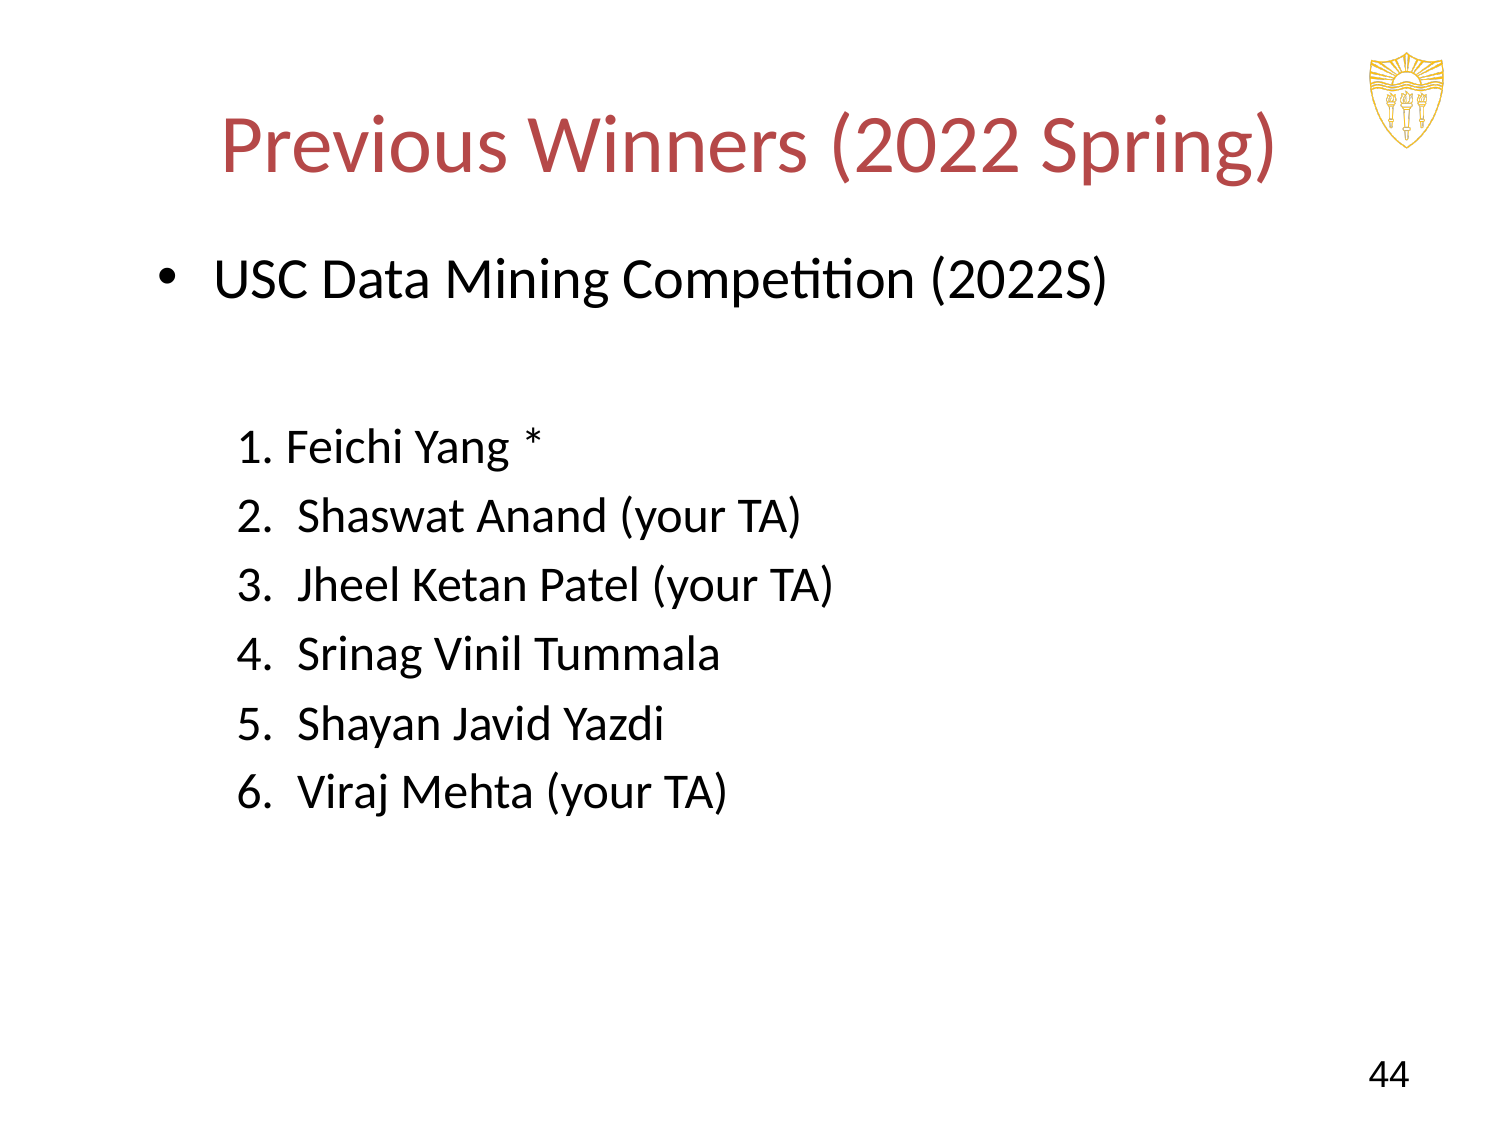

# Previous Winners (2022 Spring)
USC Data Mining Competition (2022S)

Feichi Yang *
 Shaswat Anand (your TA)
 Jheel Ketan Patel (your TA)
 Srinag Vinil Tummala
 Shayan Javid Yazdi
 Viraj Mehta (your TA)

44